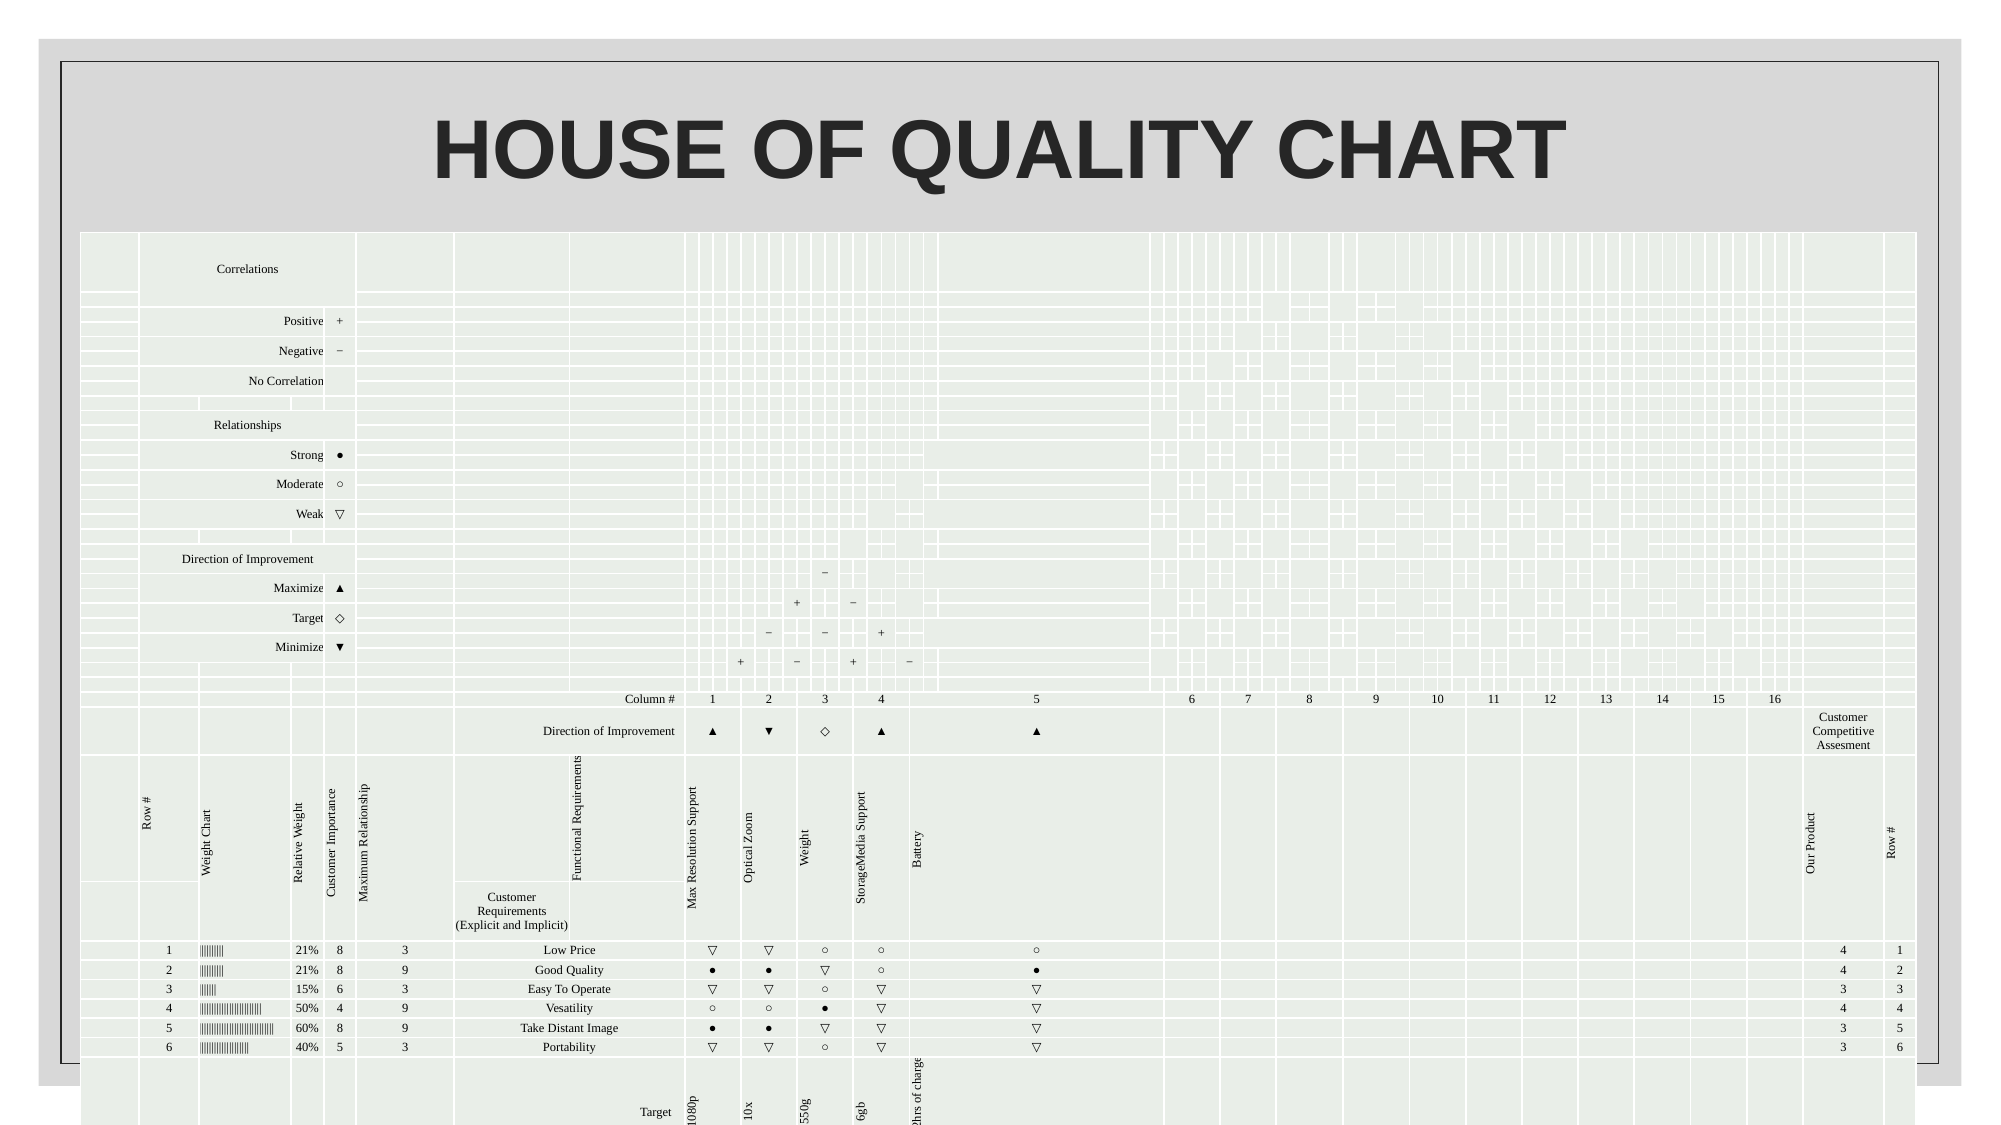

# HOUSE OF QUALITY CHART
|  | Correlations |  |  |  |  |  |  |  |  |  |  |  |  |  |  |  |  |  |  |  |  |  |  |  |  |  |  |  |  |  |  |  |  |  |  |  |  |  |  |  |  |  |  |  |  |  |  |  |  |  |  |  |  |  |  |  |  |  |  |  |  |  |  |  |  |  |  |  |  |  |  |  |  |
| --- | --- | --- | --- | --- | --- | --- | --- | --- | --- | --- | --- | --- | --- | --- | --- | --- | --- | --- | --- | --- | --- | --- | --- | --- | --- | --- | --- | --- | --- | --- | --- | --- | --- | --- | --- | --- | --- | --- | --- | --- | --- | --- | --- | --- | --- | --- | --- | --- | --- | --- | --- | --- | --- | --- | --- | --- | --- | --- | --- | --- | --- | --- | --- | --- | --- | --- | --- | --- | --- | --- | --- | --- | --- |
|  |  |  |  |  |  |  |  |  |  |  |  |  |  |  |  |  |  |  |  |  |  |  |  |  |  |  |  |  |  |  |  |  |  |  |  |  |  |  |  |  |  |  |  |  |  |  |  |  |  |  |  |  |  |  |  |  |  |  |  |  |  |  |  |  |  |  |  |  |  |  |  |  |  |
|  | Positive |  |  | + |  |  |  |  |  |  |  |  |  |  |  |  |  |  |  |  |  |  |  |  |  |  |  |  |  |  |  |  |  |  |  |  |  |  |  |  |  |  |  |  |  |  |  |  |  |  |  |  |  |  |  |  |  |  |  |  |  |  |  |  |  |  |  |  |  |  |  |  |  |
|  |  |  |  |  |  |  |  |  |  |  |  |  |  |  |  |  |  |  |  |  |  |  |  |  |  |  |  |  |  |  |  |  |  |  |  |  |  |  |  |  |  |  |  |  |  |  |  |  |  |  |  |  |  |  |  |  |  |  |  |  |  |  |  |  |  |  |  |  |  |  |  |  |  |
|  | Negative |  |  | − |  |  |  |  |  |  |  |  |  |  |  |  |  |  |  |  |  |  |  |  |  |  |  |  |  |  |  |  |  |  |  |  |  |  |  |  |  |  |  |  |  |  |  |  |  |  |  |  |  |  |  |  |  |  |  |  |  |  |  |  |  |  |  |  |  |  |  |  |  |
|  |  |  |  |  |  |  |  |  |  |  |  |  |  |  |  |  |  |  |  |  |  |  |  |  |  |  |  |  |  |  |  |  |  |  |  |  |  |  |  |  |  |  |  |  |  |  |  |  |  |  |  |  |  |  |  |  |  |  |  |  |  |  |  |  |  |  |  |  |  |  |  |  |  |
|  | No Correlation |  |  |  |  |  |  |  |  |  |  |  |  |  |  |  |  |  |  |  |  |  |  |  |  |  |  |  |  |  |  |  |  |  |  |  |  |  |  |  |  |  |  |  |  |  |  |  |  |  |  |  |  |  |  |  |  |  |  |  |  |  |  |  |  |  |  |  |  |  |  |  |  |
|  |  |  |  |  |  |  |  |  |  |  |  |  |  |  |  |  |  |  |  |  |  |  |  |  |  |  |  |  |  |  |  |  |  |  |  |  |  |  |  |  |  |  |  |  |  |  |  |  |  |  |  |  |  |  |  |  |  |  |  |  |  |  |  |  |  |  |  |  |  |  |  |  |  |
|  |  |  |  |  |  |  |  |  |  |  |  |  |  |  |  |  |  |  |  |  |  |  |  |  |  |  |  |  |  |  |  |  |  |  |  |  |  |  |  |  |  |  |  |  |  |  |  |  |  |  |  |  |  |  |  |  |  |  |  |  |  |  |  |  |  |  |  |  |  |  |  |  |  |
|  | Relationships |  |  |  |  |  |  |  |  |  |  |  |  |  |  |  |  |  |  |  |  |  |  |  |  |  |  |  |  |  |  |  |  |  |  |  |  |  |  |  |  |  |  |  |  |  |  |  |  |  |  |  |  |  |  |  |  |  |  |  |  |  |  |  |  |  |  |  |  |  |  |  |  |
|  |  |  |  |  |  |  |  |  |  |  |  |  |  |  |  |  |  |  |  |  |  |  |  |  |  |  |  |  |  |  |  |  |  |  |  |  |  |  |  |  |  |  |  |  |  |  |  |  |  |  |  |  |  |  |  |  |  |  |  |  |  |  |  |  |  |  |  |  |  |  |  |  |  |
|  | Strong |  |  | ● |  |  |  |  |  |  |  |  |  |  |  |  |  |  |  |  |  |  |  |  |  |  |  |  |  |  |  |  |  |  |  |  |  |  |  |  |  |  |  |  |  |  |  |  |  |  |  |  |  |  |  |  |  |  |  |  |  |  |  |  |  |  |  |  |  |  |  |  |  |
|  |  |  |  |  |  |  |  |  |  |  |  |  |  |  |  |  |  |  |  |  |  |  |  |  |  |  |  |  |  |  |  |  |  |  |  |  |  |  |  |  |  |  |  |  |  |  |  |  |  |  |  |  |  |  |  |  |  |  |  |  |  |  |  |  |  |  |  |  |  |  |  |  |  |
|  | Moderate |  |  | ○ |  |  |  |  |  |  |  |  |  |  |  |  |  |  |  |  |  |  |  |  |  |  |  |  |  |  |  |  |  |  |  |  |  |  |  |  |  |  |  |  |  |  |  |  |  |  |  |  |  |  |  |  |  |  |  |  |  |  |  |  |  |  |  |  |  |  |  |  |  |
|  |  |  |  |  |  |  |  |  |  |  |  |  |  |  |  |  |  |  |  |  |  |  |  |  |  |  |  |  |  |  |  |  |  |  |  |  |  |  |  |  |  |  |  |  |  |  |  |  |  |  |  |  |  |  |  |  |  |  |  |  |  |  |  |  |  |  |  |  |  |  |  |  |  |
|  | Weak |  |  | ▽ |  |  |  |  |  |  |  |  |  |  |  |  |  |  |  |  |  |  |  |  |  |  |  |  |  |  |  |  |  |  |  |  |  |  |  |  |  |  |  |  |  |  |  |  |  |  |  |  |  |  |  |  |  |  |  |  |  |  |  |  |  |  |  |  |  |  |  |  |  |
|  |  |  |  |  |  |  |  |  |  |  |  |  |  |  |  |  |  |  |  |  |  |  |  |  |  |  |  |  |  |  |  |  |  |  |  |  |  |  |  |  |  |  |  |  |  |  |  |  |  |  |  |  |  |  |  |  |  |  |  |  |  |  |  |  |  |  |  |  |  |  |  |  |  |
|  |  |  |  |  |  |  |  |  |  |  |  |  |  |  |  |  |  |  |  |  |  |  |  |  |  |  |  |  |  |  |  |  |  |  |  |  |  |  |  |  |  |  |  |  |  |  |  |  |  |  |  |  |  |  |  |  |  |  |  |  |  |  |  |  |  |  |  |  |  |  |  |  |  |
|  | Direction of Improvement |  |  |  |  |  |  |  |  |  |  |  |  |  |  |  |  |  |  |  |  |  |  |  |  |  |  |  |  |  |  |  |  |  |  |  |  |  |  |  |  |  |  |  |  |  |  |  |  |  |  |  |  |  |  |  |  |  |  |  |  |  |  |  |  |  |  |  |  |  |  |  |  |
|  |  |  |  |  |  |  |  |  |  |  |  |  |  |  |  |  | − |  |  |  |  |  |  |  |  |  |  |  |  |  |  |  |  |  |  |  |  |  |  |  |  |  |  |  |  |  |  |  |  |  |  |  |  |  |  |  |  |  |  |  |  |  |  |  |  |  |  |  |  |  |  |  |  |
|  | Maximize |  |  | ▲ |  |  |  |  |  |  |  |  |  |  |  |  |  |  |  |  |  |  |  |  |  |  |  |  |  |  |  |  |  |  |  |  |  |  |  |  |  |  |  |  |  |  |  |  |  |  |  |  |  |  |  |  |  |  |  |  |  |  |  |  |  |  |  |  |  |  |  |  |  |
|  |  |  |  |  |  |  |  |  |  |  |  |  |  |  | + |  |  |  | − |  |  |  |  |  |  |  |  |  |  |  |  |  |  |  |  |  |  |  |  |  |  |  |  |  |  |  |  |  |  |  |  |  |  |  |  |  |  |  |  |  |  |  |  |  |  |  |  |  |  |  |  |  |  |
|  | Target |  |  | ◇ |  |  |  |  |  |  |  |  |  |  |  |  |  |  |  |  |  |  |  |  |  |  |  |  |  |  |  |  |  |  |  |  |  |  |  |  |  |  |  |  |  |  |  |  |  |  |  |  |  |  |  |  |  |  |  |  |  |  |  |  |  |  |  |  |  |  |  |  |  |
|  |  |  |  |  |  |  |  |  |  |  |  |  | − |  |  |  | − |  |  |  | + |  |  |  |  |  |  |  |  |  |  |  |  |  |  |  |  |  |  |  |  |  |  |  |  |  |  |  |  |  |  |  |  |  |  |  |  |  |  |  |  |  |  |  |  |  |  |  |  |  |  |  |  |
|  | Minimize |  |  | ▼ |  |  |  |  |  |  |  |  |  |  |  |  |  |  |  |  |  |  |  |  |  |  |  |  |  |  |  |  |  |  |  |  |  |  |  |  |  |  |  |  |  |  |  |  |  |  |  |  |  |  |  |  |  |  |  |  |  |  |  |  |  |  |  |  |  |  |  |  |  |
|  |  |  |  |  |  |  |  |  |  |  | + |  |  |  | − |  |  |  | + |  |  |  | − |  |  |  |  |  |  |  |  |  |  |  |  |  |  |  |  |  |  |  |  |  |  |  |  |  |  |  |  |  |  |  |  |  |  |  |  |  |  |  |  |  |  |  |  |  |  |  |  |  |  |
|  |  |  |  |  |  |  |  |  |  |  |  |  |  |  |  |  |  |  |  |  |  |  |  |  |  |  |  |  |  |  |  |  |  |  |  |  |  |  |  |  |  |  |  |  |  |  |  |  |  |  |  |  |  |  |  |  |  |  |  |  |  |  |  |  |  |  |  |  |  |  |  |  |  |
|  |  |  |  |  |  |  |  |  |  |  |  |  |  |  |  |  |  |  |  |  |  |  |  |  |  |  |  |  |  |  |  |  |  |  |  |  |  |  |  |  |  |  |  |  |  |  |  |  |  |  |  |  |  |  |  |  |  |  |  |  |  |  |  |  |  |  |  |  |  |  |  |  |  |
|  |  |  |  |  |  | Column # |  | 1 |  |  |  | 2 |  |  |  | 3 |  |  |  | 4 |  |  |  | 5 |  |  |  | 6 |  |  |  | 7 |  |  |  | 8 |  |  |  | 9 |  |  |  | 10 |  |  |  | 11 |  |  |  | 12 |  |  |  | 13 |  |  |  | 14 |  |  |  | 15 |  |  |  | 16 |  |  |  |  |  |
|  |  |  |  |  |  | Direction of Improvement |  | ▲ |  |  |  | ▼ |  |  |  | ◇ |  |  |  | ▲ |  |  |  | ▲ |  |  |  |  |  |  |  |  |  |  |  |  |  |  |  |  |  |  |  |  |  |  |  |  |  |  |  |  |  |  |  |  |  |  |  |  |  |  |  |  |  |  |  |  |  |  |  | Customer Competitive Assesment |  |
|  | Row # | Weight Chart | Relative Weight | Customer Importance | Maximum Relationship |  | Functional Requirements | Max Resolution Support |  |  |  | Optical Zoom |  |  |  | Weight |  |  |  | StorageMedia Support |  |  |  | Battery |  |  |  |  |  |  |  |  |  |  |  |  |  |  |  |  |  |  |  |  |  |  |  |  |  |  |  |  |  |  |  |  |  |  |  |  |  |  |  |  |  |  |  |  |  |  |  | Our Product | Row # |
|  |  |  |  |  |  | Customer Requirements (Explicit and Implicit) |  |  |  |  |  |  |  |  |  |  |  |  |  |  |  |  |  |  |  |  |  |  |  |  |  |  |  |  |  |  |  |  |  |  |  |  |  |  |  |  |  |  |  |  |  |  |  |  |  |  |  |  |  |  |  |  |  |  |  |  |  |  |  |  |  |  |  |
|  | 1 | |||||||||| | 21% | 8 | 3 | Low Price |  | ▽ |  |  |  | ▽ |  |  |  | ○ |  |  |  | ○ |  |  |  | ○ |  |  |  |  |  |  |  |  |  |  |  |  |  |  |  |  |  |  |  |  |  |  |  |  |  |  |  |  |  |  |  |  |  |  |  |  |  |  |  |  |  |  |  |  |  |  |  | 4 | 1 |
|  | 2 | |||||||||| | 21% | 8 | 9 | Good Quality |  | ● |  |  |  | ● |  |  |  | ▽ |  |  |  | ○ |  |  |  | ● |  |  |  |  |  |  |  |  |  |  |  |  |  |  |  |  |  |  |  |  |  |  |  |  |  |  |  |  |  |  |  |  |  |  |  |  |  |  |  |  |  |  |  |  |  |  |  | 4 | 2 |
|  | 3 | ||||||| | 15% | 6 | 3 | Easy To Operate |  | ▽ |  |  |  | ▽ |  |  |  | ○ |  |  |  | ▽ |  |  |  | ▽ |  |  |  |  |  |  |  |  |  |  |  |  |  |  |  |  |  |  |  |  |  |  |  |  |  |  |  |  |  |  |  |  |  |  |  |  |  |  |  |  |  |  |  |  |  |  |  | 3 | 3 |
|  | 4 | ||||||||||||||||||||||||| | 50% | 4 | 9 | Vesatility |  | ○ |  |  |  | ○ |  |  |  | ● |  |  |  | ▽ |  |  |  | ▽ |  |  |  |  |  |  |  |  |  |  |  |  |  |  |  |  |  |  |  |  |  |  |  |  |  |  |  |  |  |  |  |  |  |  |  |  |  |  |  |  |  |  |  |  |  |  |  | 4 | 4 |
|  | 5 | |||||||||||||||||||||||||||||| | 60% | 8 | 9 | Take Distant Image |  | ● |  |  |  | ● |  |  |  | ▽ |  |  |  | ▽ |  |  |  | ▽ |  |  |  |  |  |  |  |  |  |  |  |  |  |  |  |  |  |  |  |  |  |  |  |  |  |  |  |  |  |  |  |  |  |  |  |  |  |  |  |  |  |  |  |  |  |  |  | 3 | 5 |
|  | 6 | |||||||||||||||||||| | 40% | 5 | 3 | Portability |  | ▽ |  |  |  | ▽ |  |  |  | ○ |  |  |  | ▽ |  |  |  | ▽ |  |  |  |  |  |  |  |  |  |  |  |  |  |  |  |  |  |  |  |  |  |  |  |  |  |  |  |  |  |  |  |  |  |  |  |  |  |  |  |  |  |  |  |  |  |  |  | 3 | 6 |
|  |  |  |  |  |  | Target |  | 1080p |  |  |  | 10x |  |  |  | 550g |  |  |  | 6gb |  |  |  | 10days/2hrs of charge |  |  |  |  |  |  |  |  |  |  |  |  |  |  |  |  |  |  |  |  |  |  |  |  |  |  |  |  |  |  |  |  |  |  |  |  |  |  |  |  |  |  |  |  |  |  |  |  |  |
|  |  |  |  |  |  | Max Relationship |  | 9 |  |  |  | 9 |  |  |  | 9 |  |  |  | 3 |  |  |  | 9 |  |  |  |  |  |  |  |  |  |  |  |  |  |  |  |  |  |  |  |  |  |  |  |  |  |  |  |  |  |  |  |  |  |  |  |  |  |  |  |  |  |  |  |  |  |  |  |  |  |
|  |  |  |  |  |  | Technical Importance Rating |  | 950.51 |  |  |  | 950.51 |  |  |  | 758.21 |  |  |  | 800.5 |  |  |  | 850 |  |  |  |  |  |  |  |  |  |  |  |  |  |  |  |  |  |  |  |  |  |  |  |  |  |  |  |  |  |  |  |  |  |  |  |  |  |  |  |  |  |  |  |  |  |  |  |  |  |
|  |  |  |  |  |  | Relative Weight |  | 22% |  |  |  | 22% |  |  |  | 18% |  |  |  | 24% |  |  |  | 14% |  |  |  |  |  |  |  |  |  |  |  |  |  |  |  |  |  |  |  |  |  |  |  |  |  |  |  |  |  |  |  |  |  |  |  |  |  |  |  |  |  |  |  |  |  |  |  |  |  |
|  |  |  |  |  |  | Weight Chart |  | ||||||||||| |  |  |  | ||||||||||| |  |  |  | |||||||| |  |  |  | |||||||||||| |  |  |  | ||||||| |  |  |  |  |  |  |  |  |  |  |  |  |  |  |  |  |  |  |  |  |  |  |  |  |  |  |  |  |  |  |  |  |  |  |  |  |  |  |  |  |  |  |  |  |  |  |  |  |  |
|  |  |  |  |  | Technical Competitive Assesment | Our Product |  | 1 |  |  |  | 3 |  |  |  | 4 |  |  |  | 2 |  |  |  | 3 |  |  |  |  |  |  |  |  |  |  |  |  |  |  |  |  |  |  |  |  |  |  |  |  |  |  |  |  |  |  |  |  |  |  |  |  |  |  |  |  |  |  |  |  |  |  |  |  |  |
|  |  |  |  |  |  | Column # |  | 1 |  |  |  | 2 |  |  |  | 3 |  |  |  | 4 |  |  |  | 5 |  |  |  | 6 |  |  |  | 7 |  |  |  | 8 |  |  |  | 9 |  |  |  | 10 |  |  |  | 11 |  |  |  | 12 |  |  |  | 13 |  |  |  | 14 |  |  |  | 15 |  |  |  | 16 |  |  |  |  |  |